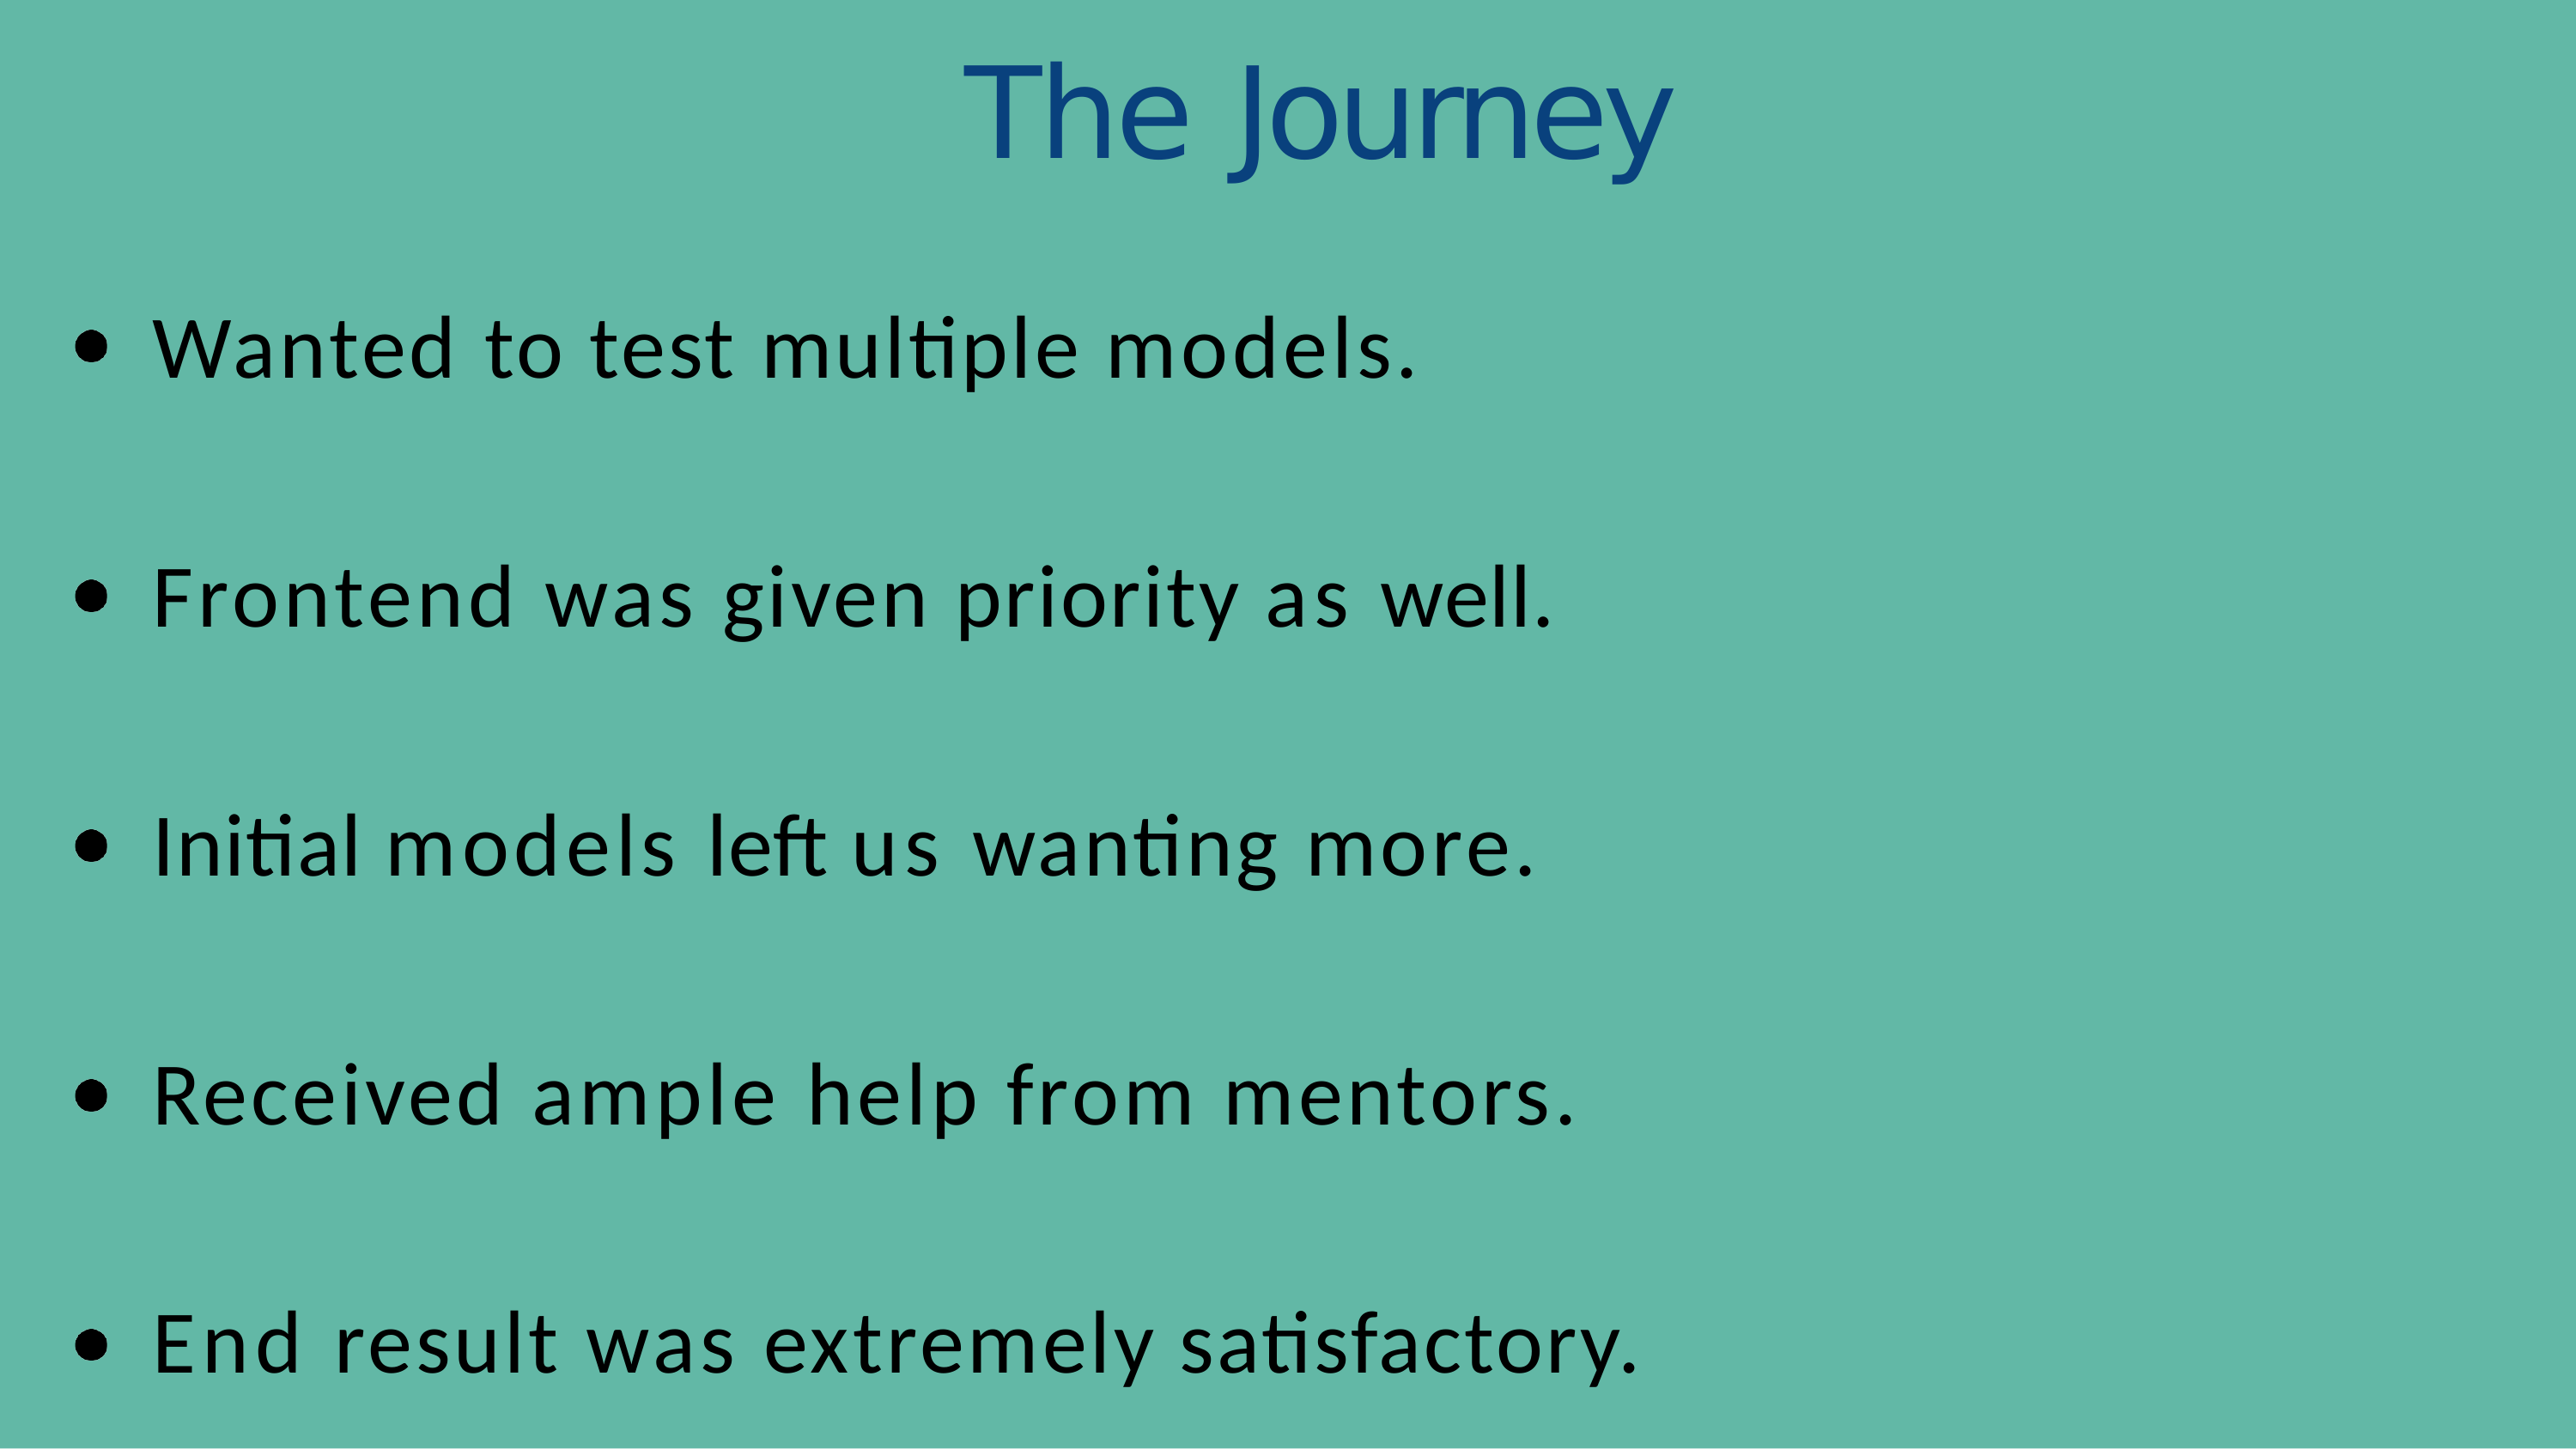

# The Journey
Wanted to test multiple models.
Frontend was given priority as well.  Initial models left us wanting more.  Received ample help from mentors.  End result was extremely satisfactory.